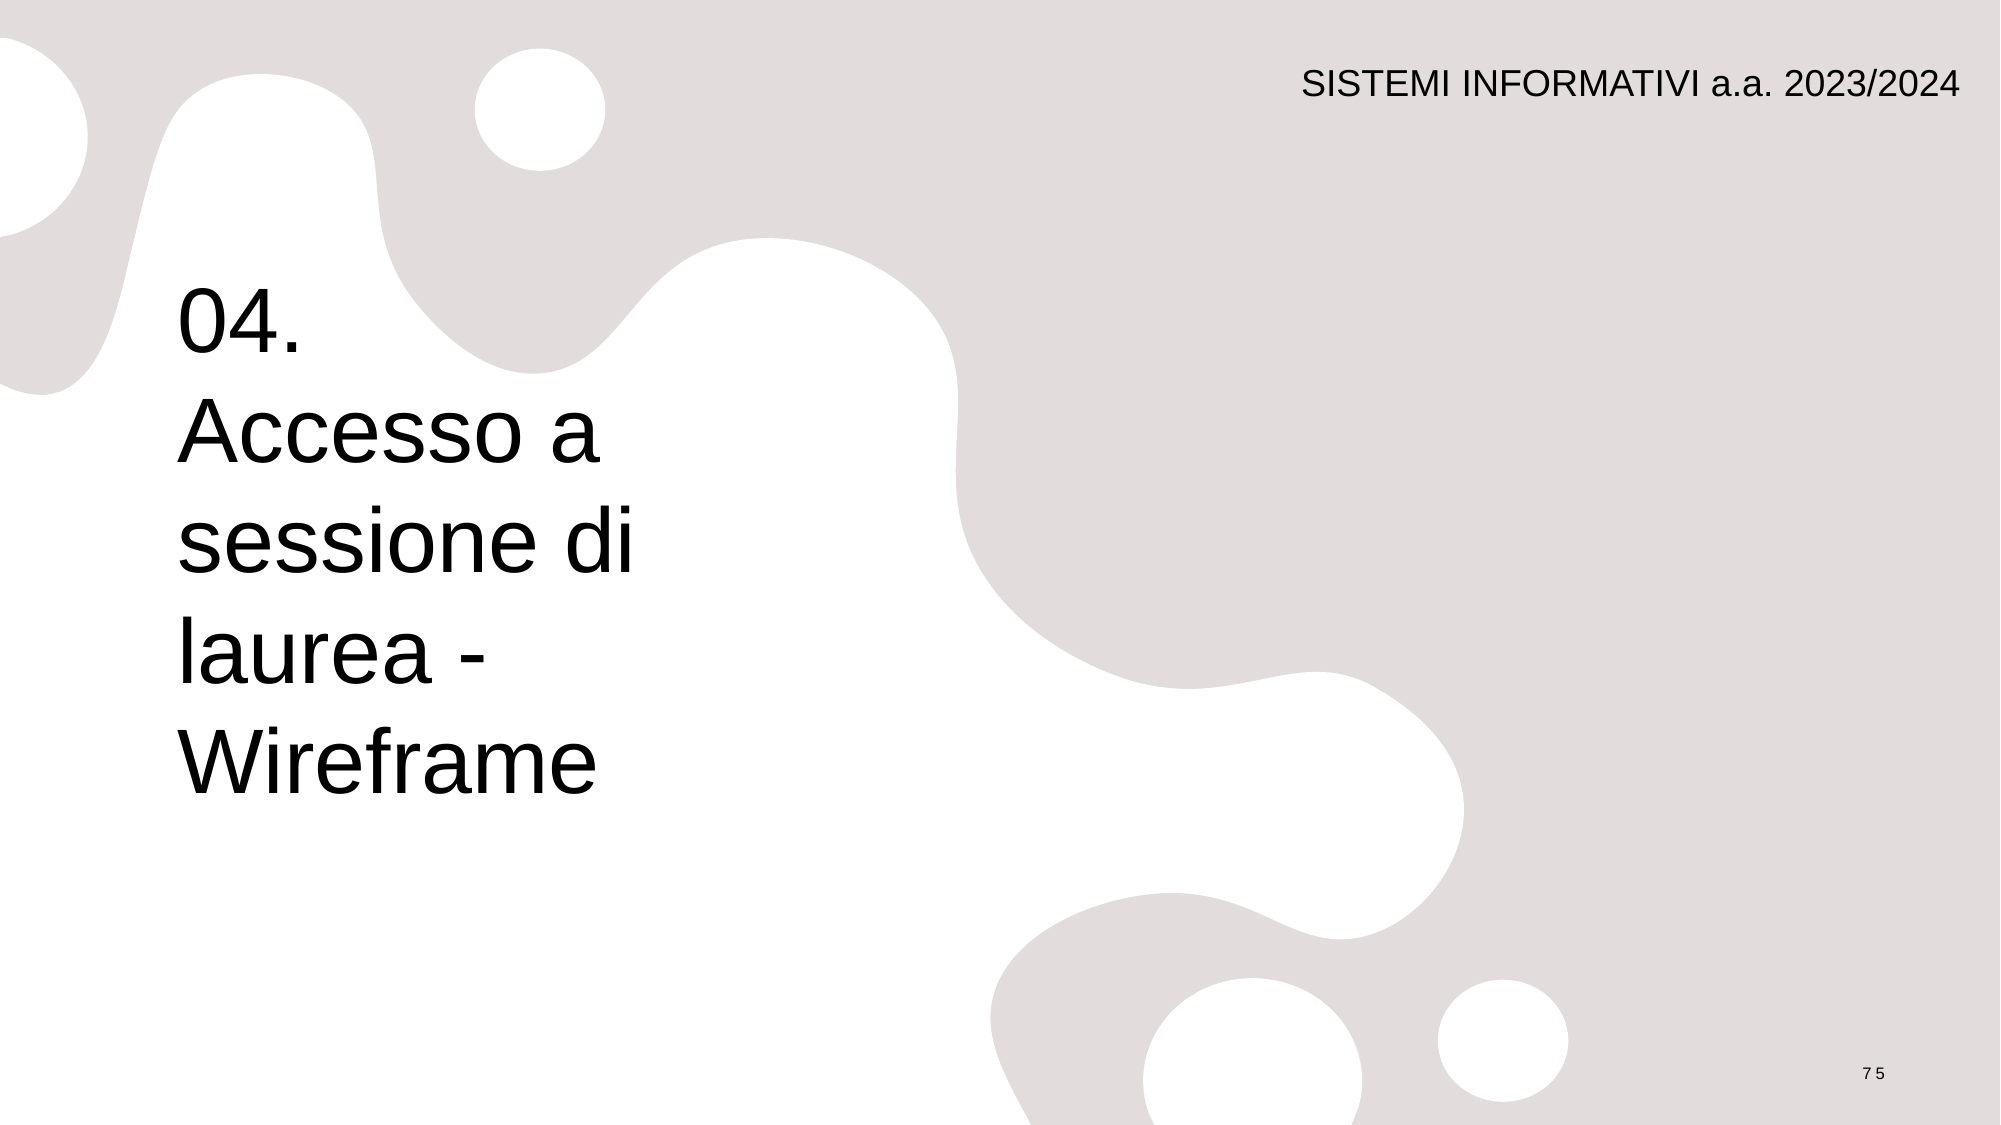

SISTEMI INFORMATIVI a.a. 2023/2024
# 04. Accesso a sessione di laurea - Wireframe
75